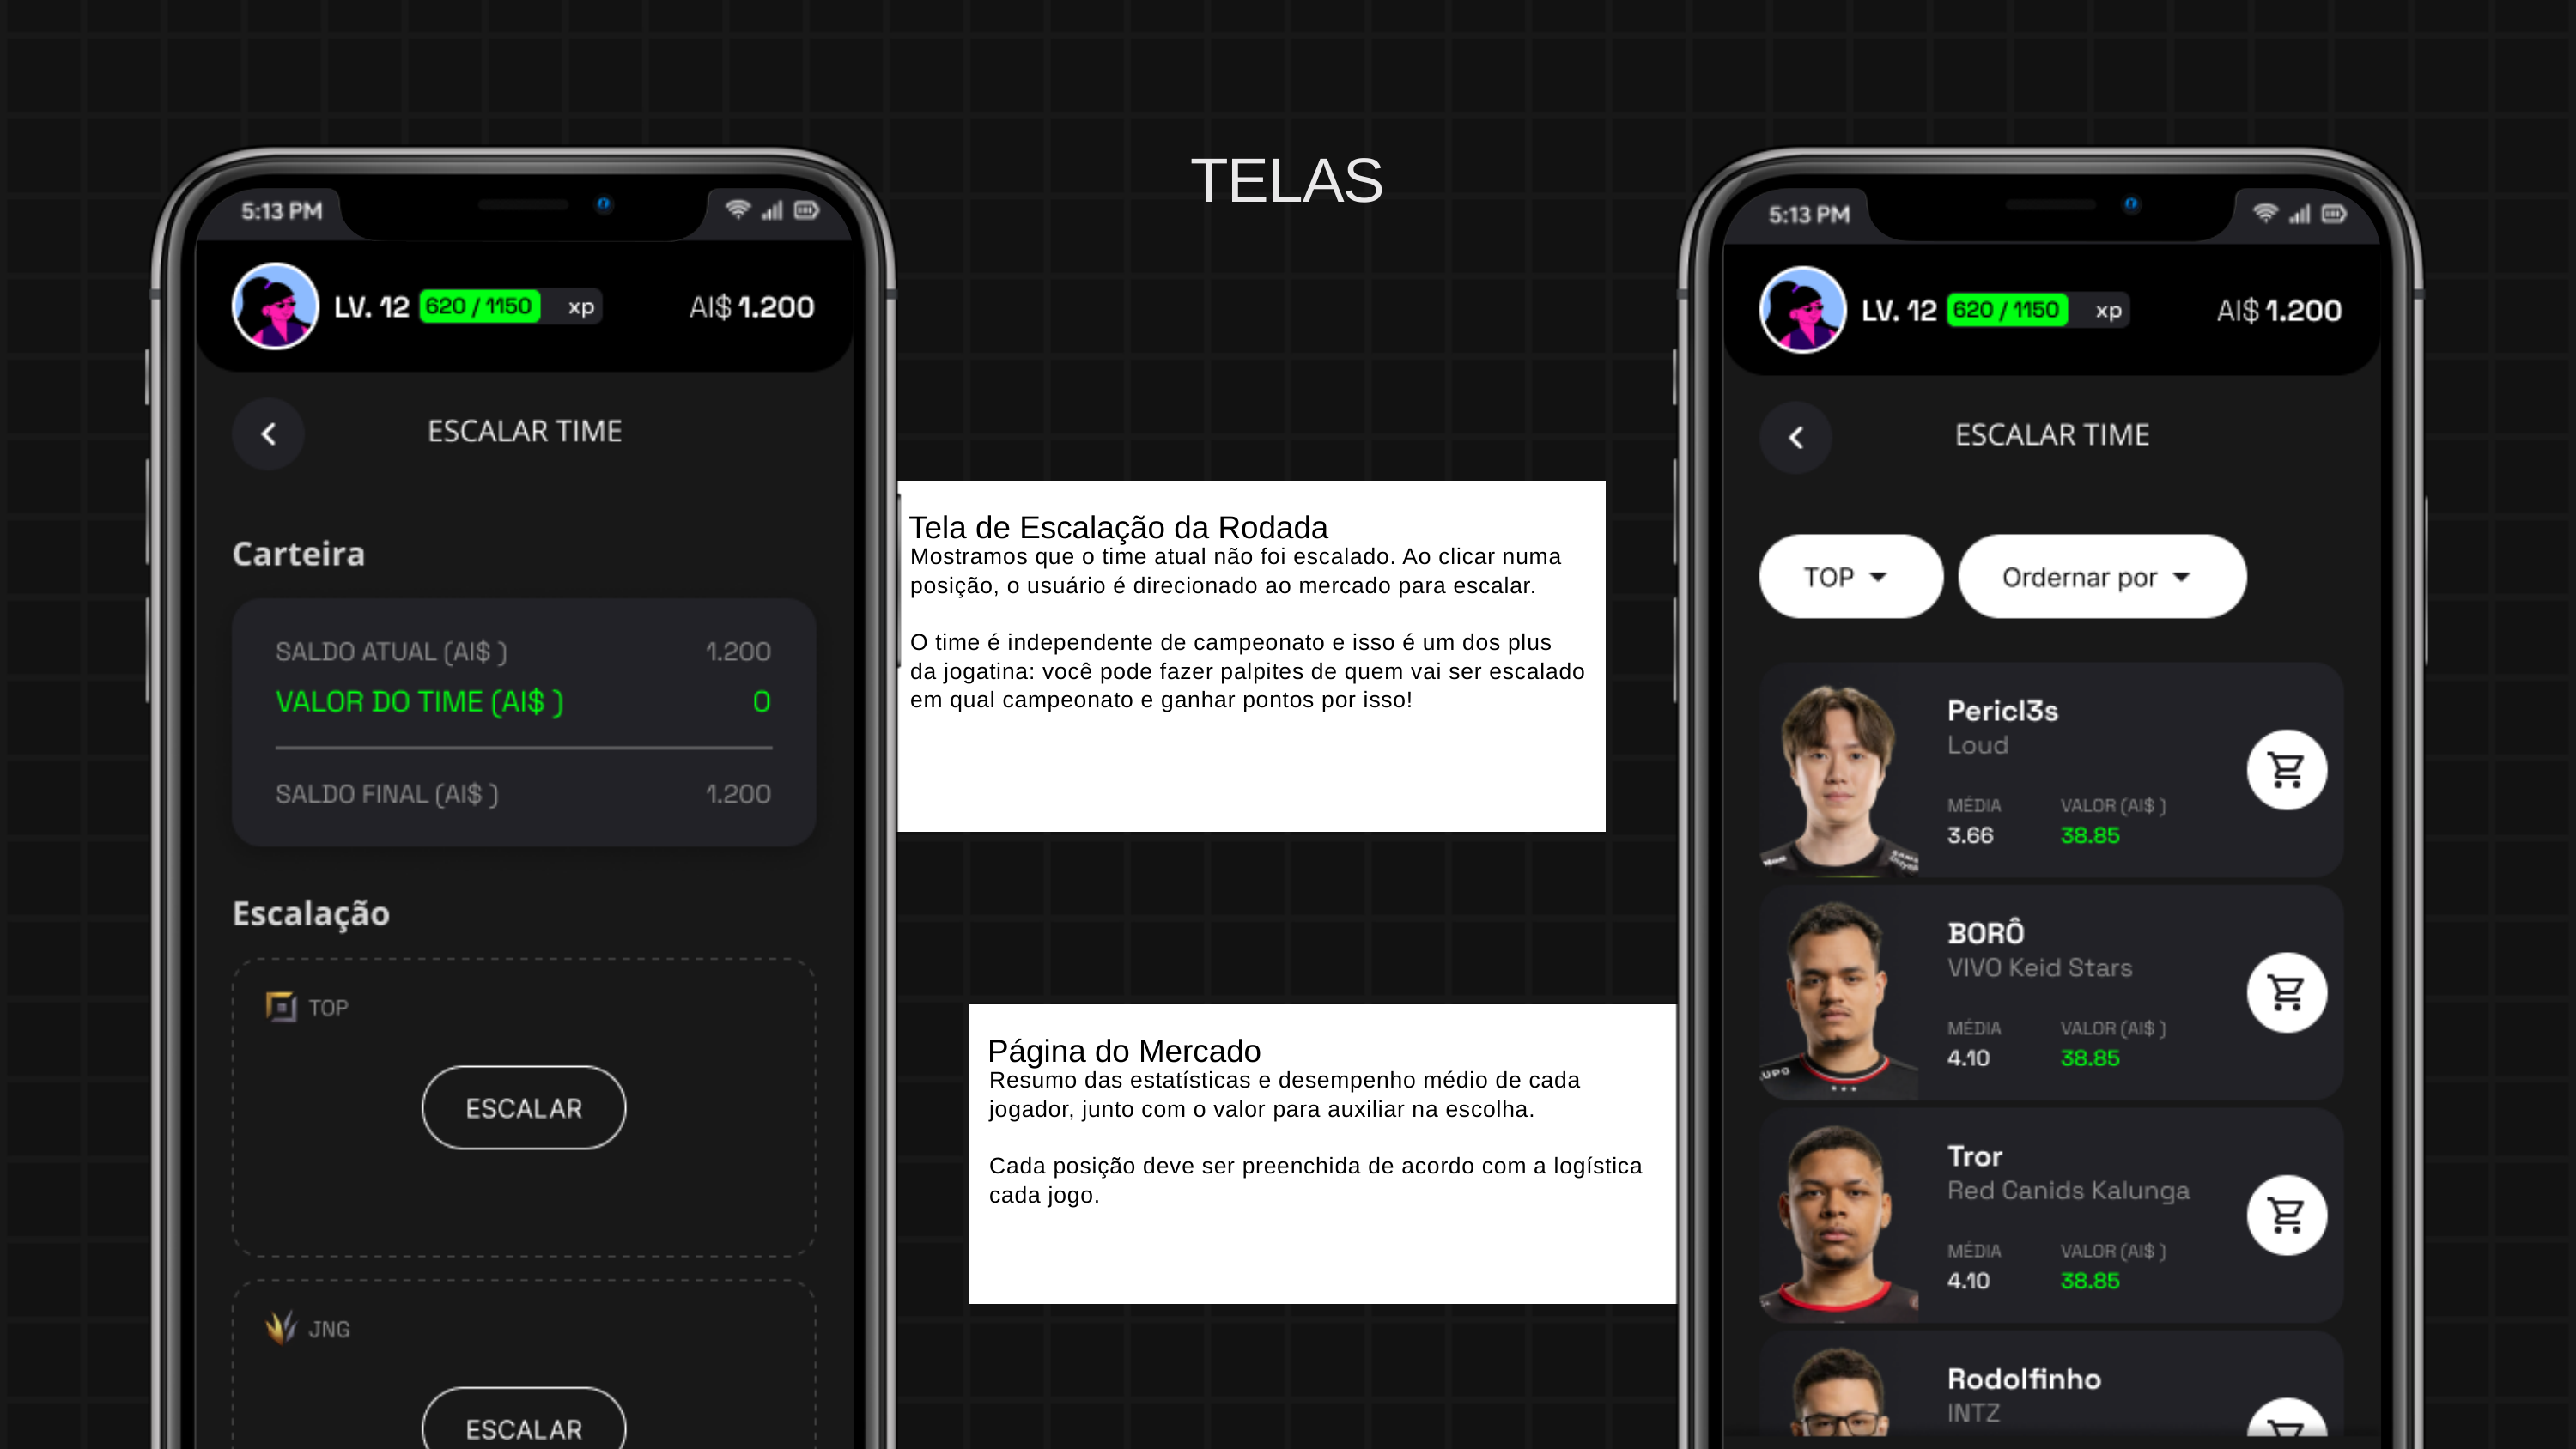

TELAS

Tela de Escalação da Rodada
Mostramos que o time atual não foi escalado. Ao clicar numa posição, o usuário é direcionado ao mercado para escalar.

O time é independente de campeonato e isso é um dos plus da jogatina: você pode fazer palpites de quem vai ser escalado em qual campeonato e ganhar pontos por isso!

Página do Mercado
Resumo das estatísticas e desempenho médio de cada jogador, junto com o valor para auxiliar na escolha.

Cada posição deve ser preenchida de acordo com a logística cada jogo.